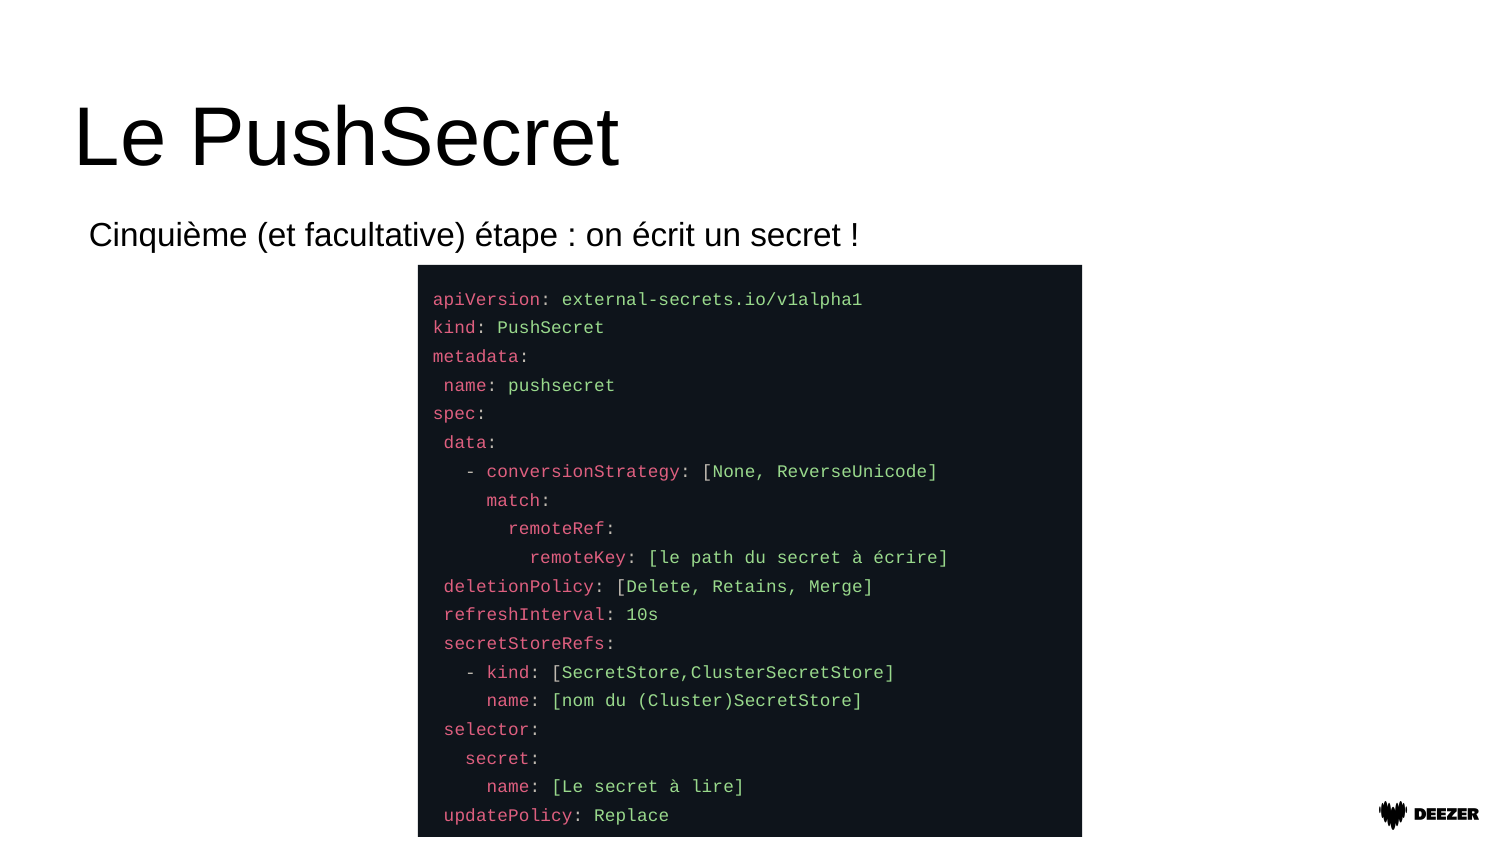

# Le PushSecret
Cinquième (et facultative) étape : on écrit un secret !

apiVersion: external-secrets.io/v1alpha1
kind: PushSecret
metadata:
 name: pushsecret
spec:
 data:
   - conversionStrategy: [None, ReverseUnicode]
     match:
       remoteRef:
         remoteKey: [le path du secret à écrire]
 deletionPolicy: [Delete, Retains, Merge]
 refreshInterval: 10s
 secretStoreRefs:
   - kind: [SecretStore,ClusterSecretStore]
     name: [nom du (Cluster)SecretStore]
 selector:
   secret:
     name: [Le secret à lire]
 updatePolicy: Replace